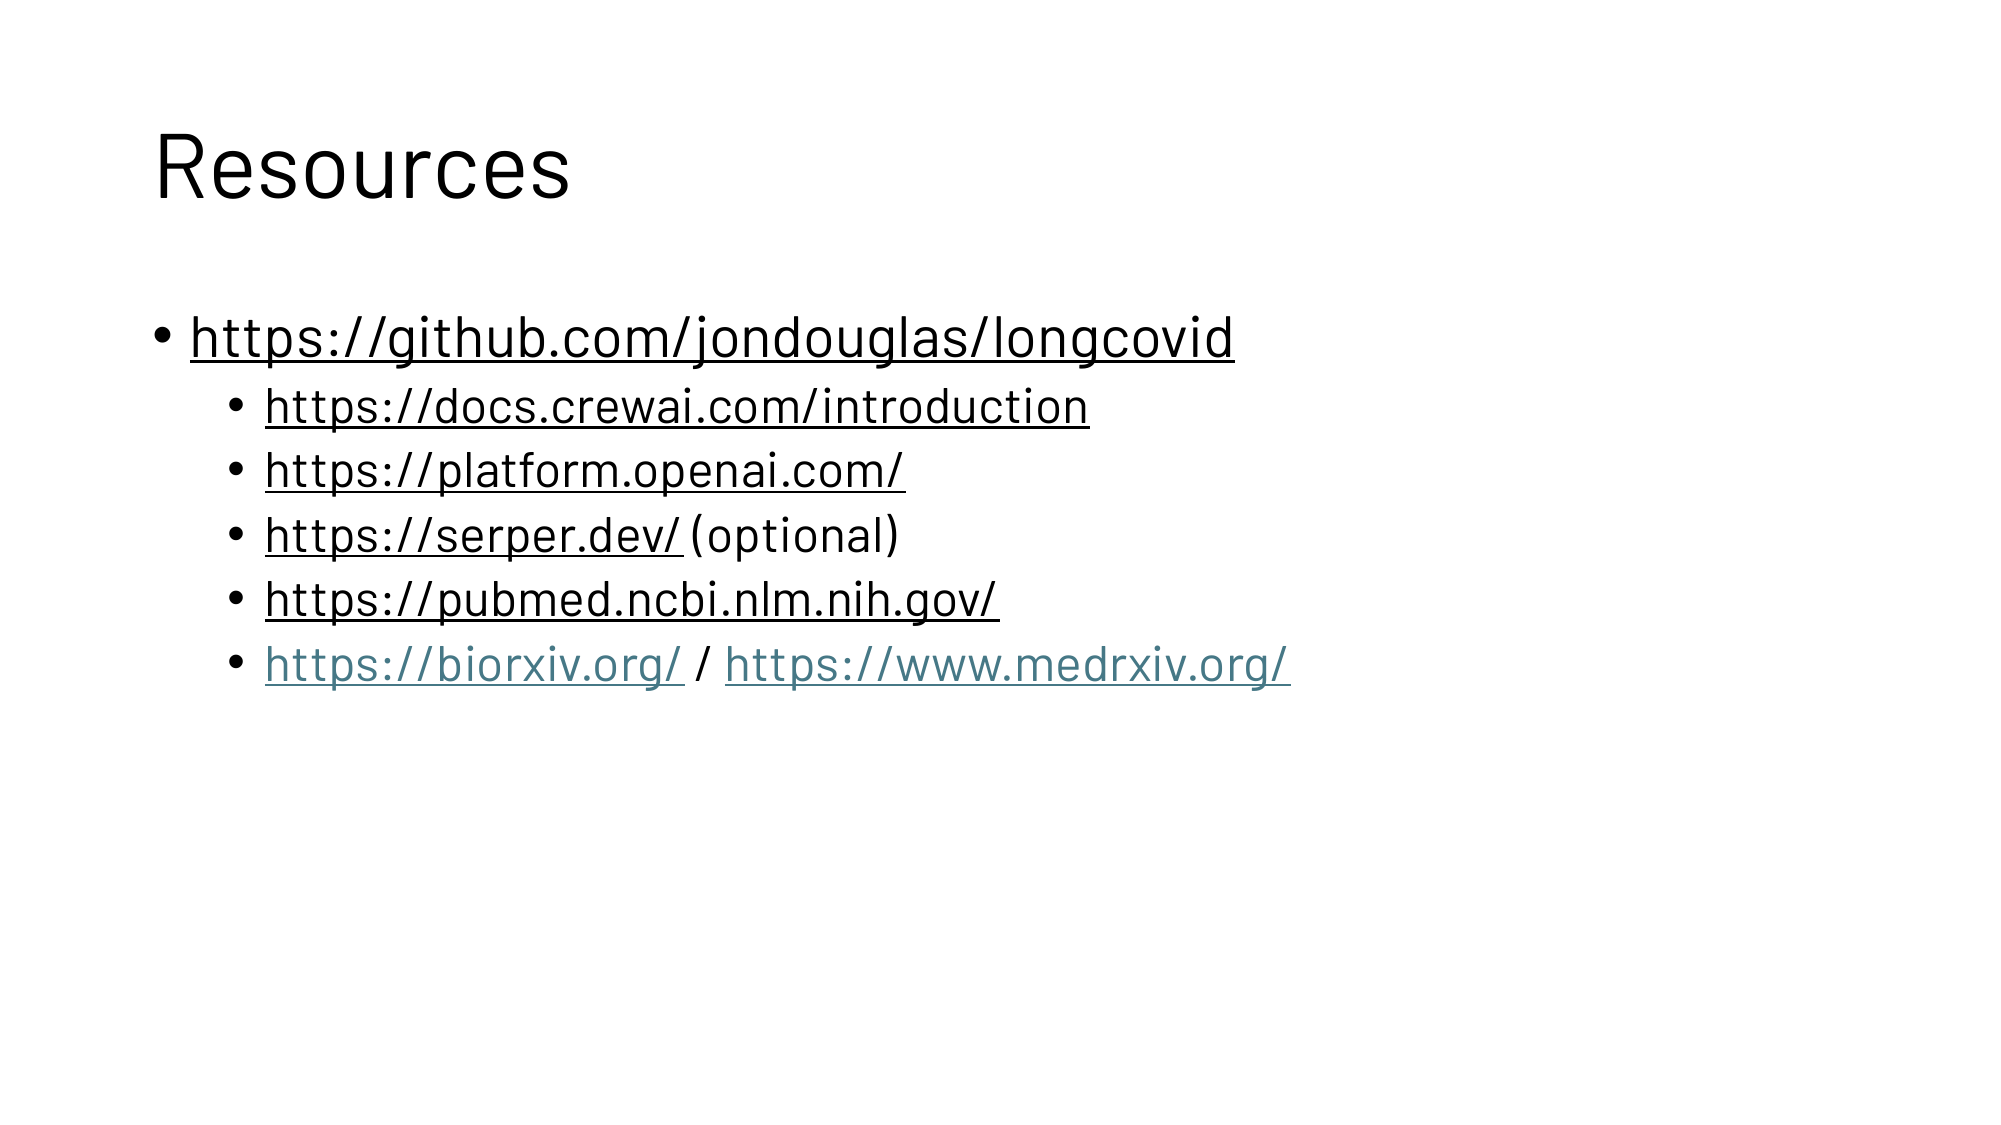

# Resources
https://github.com/jondouglas/longcovid
https://docs.crewai.com/introduction
https://platform.openai.com/
https://serper.dev/ (optional)
https://pubmed.ncbi.nlm.nih.gov/
https://biorxiv.org/ / https://www.medrxiv.org/